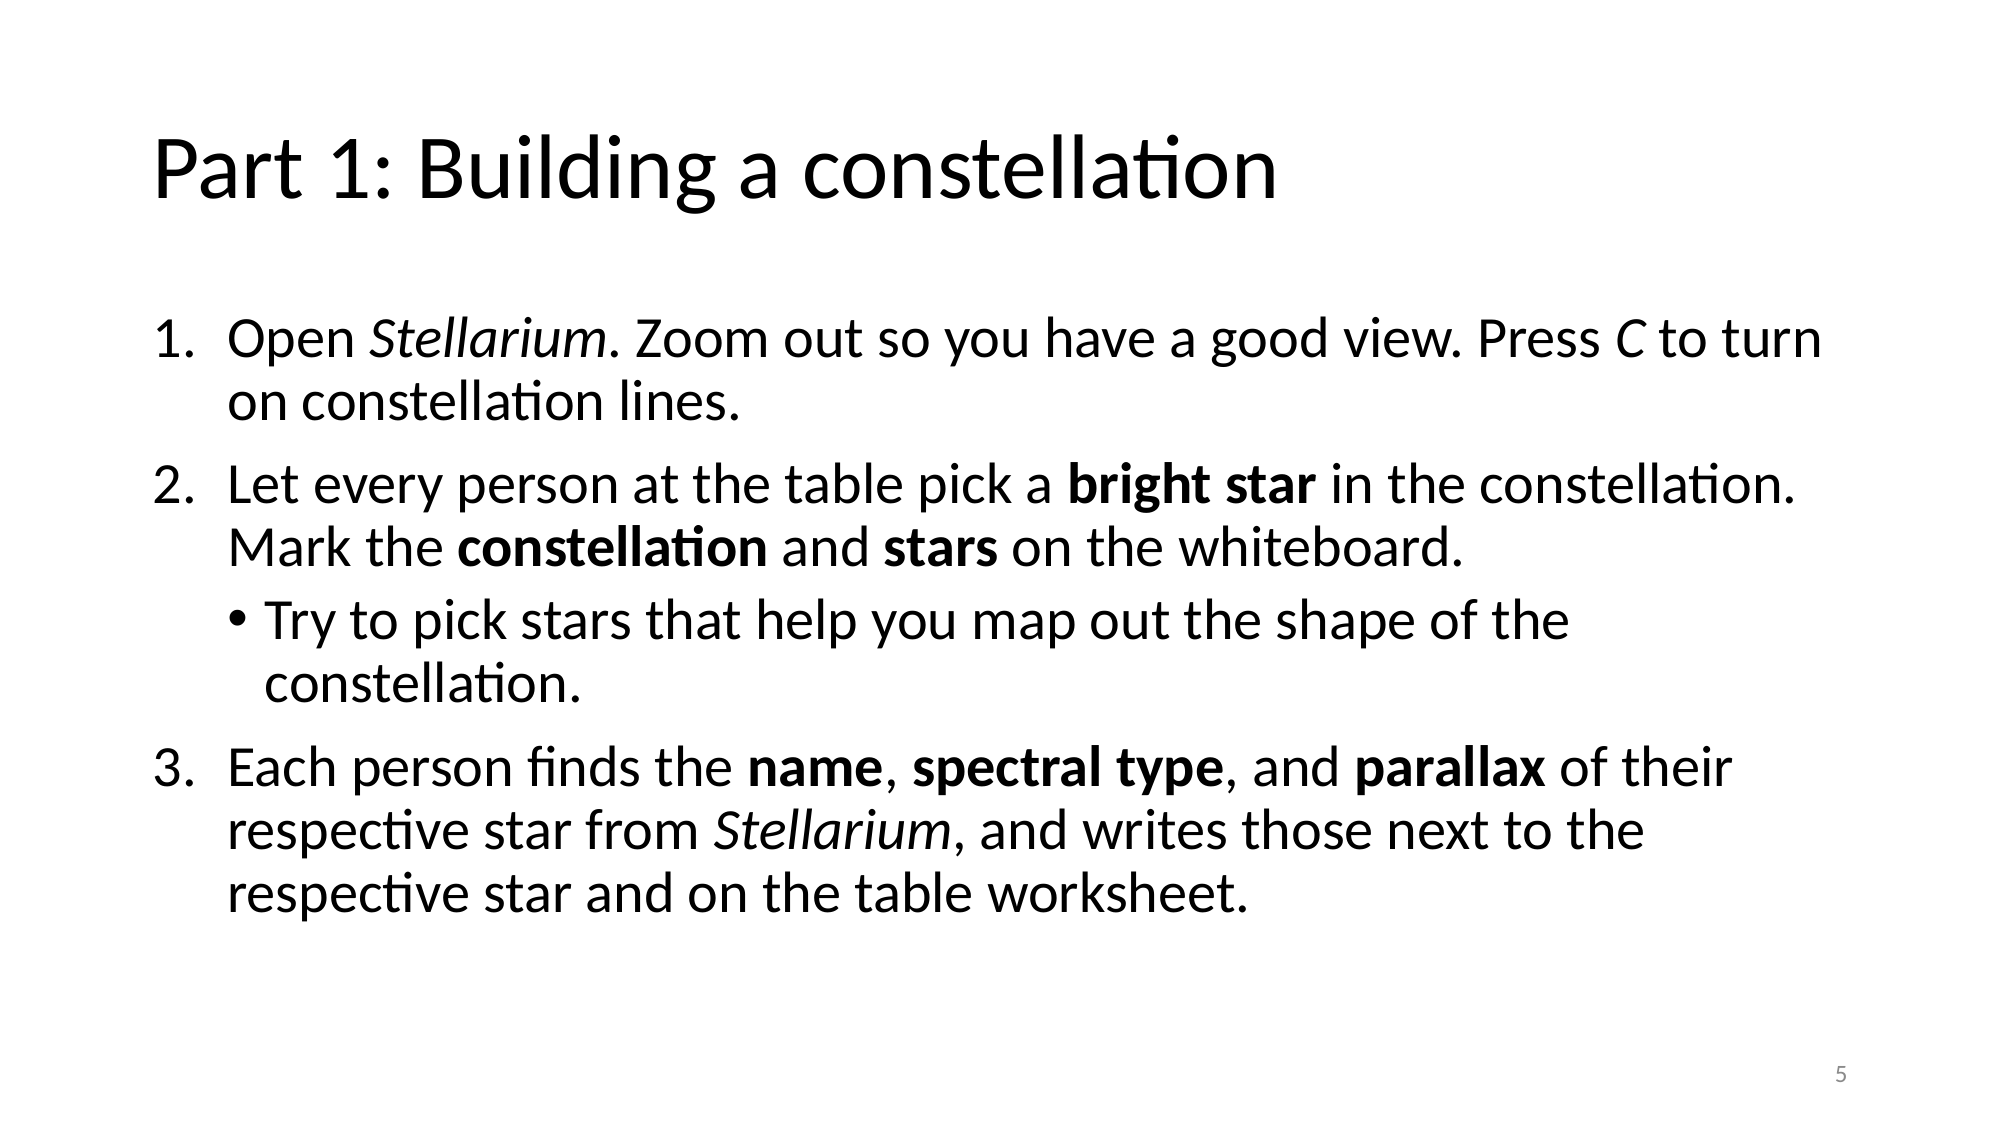

# Part 1: Building a constellation
Open Stellarium. Zoom out so you have a good view. Press C to turn on constellation lines.
Let every person at the table pick a bright star in the constellation. Mark the constellation and stars on the whiteboard.
Try to pick stars that help you map out the shape of the constellation.
Each person finds the name, spectral type, and parallax of their respective star from Stellarium, and writes those next to the respective star and on the table worksheet.
5